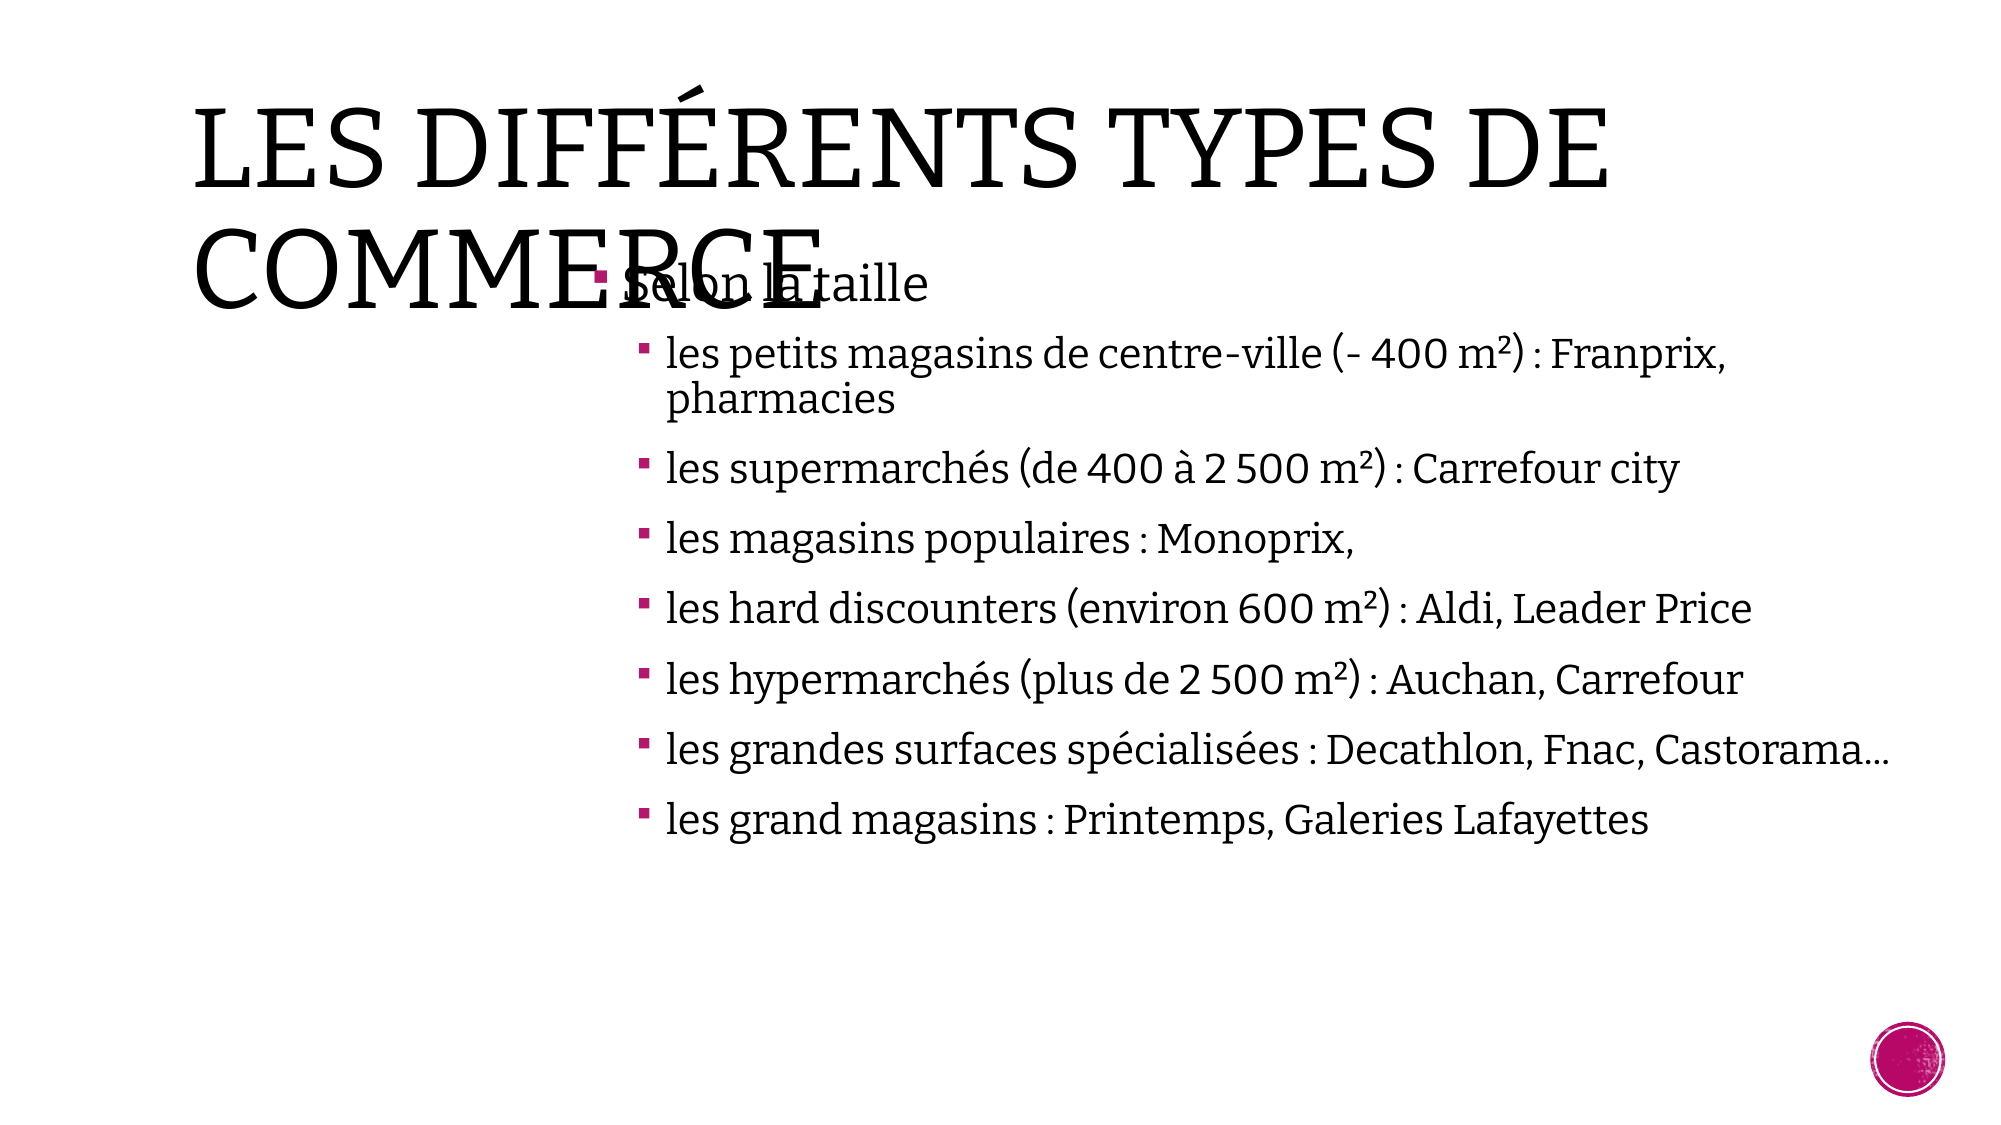

# Les différents types de commerce
Selon la taille
les petits magasins de centre-ville (- 400 m²) : Franprix, pharmacies
les supermarchés (de 400 à 2 500 m²) : Carrefour city
les magasins populaires : Monoprix,
les hard discounters (environ 600 m²) : Aldi, Leader Price
les hypermarchés (plus de 2 500 m²) : Auchan, Carrefour
les grandes surfaces spécialisées : Decathlon, Fnac, Castorama...
les grand magasins : Printemps, Galeries Lafayettes